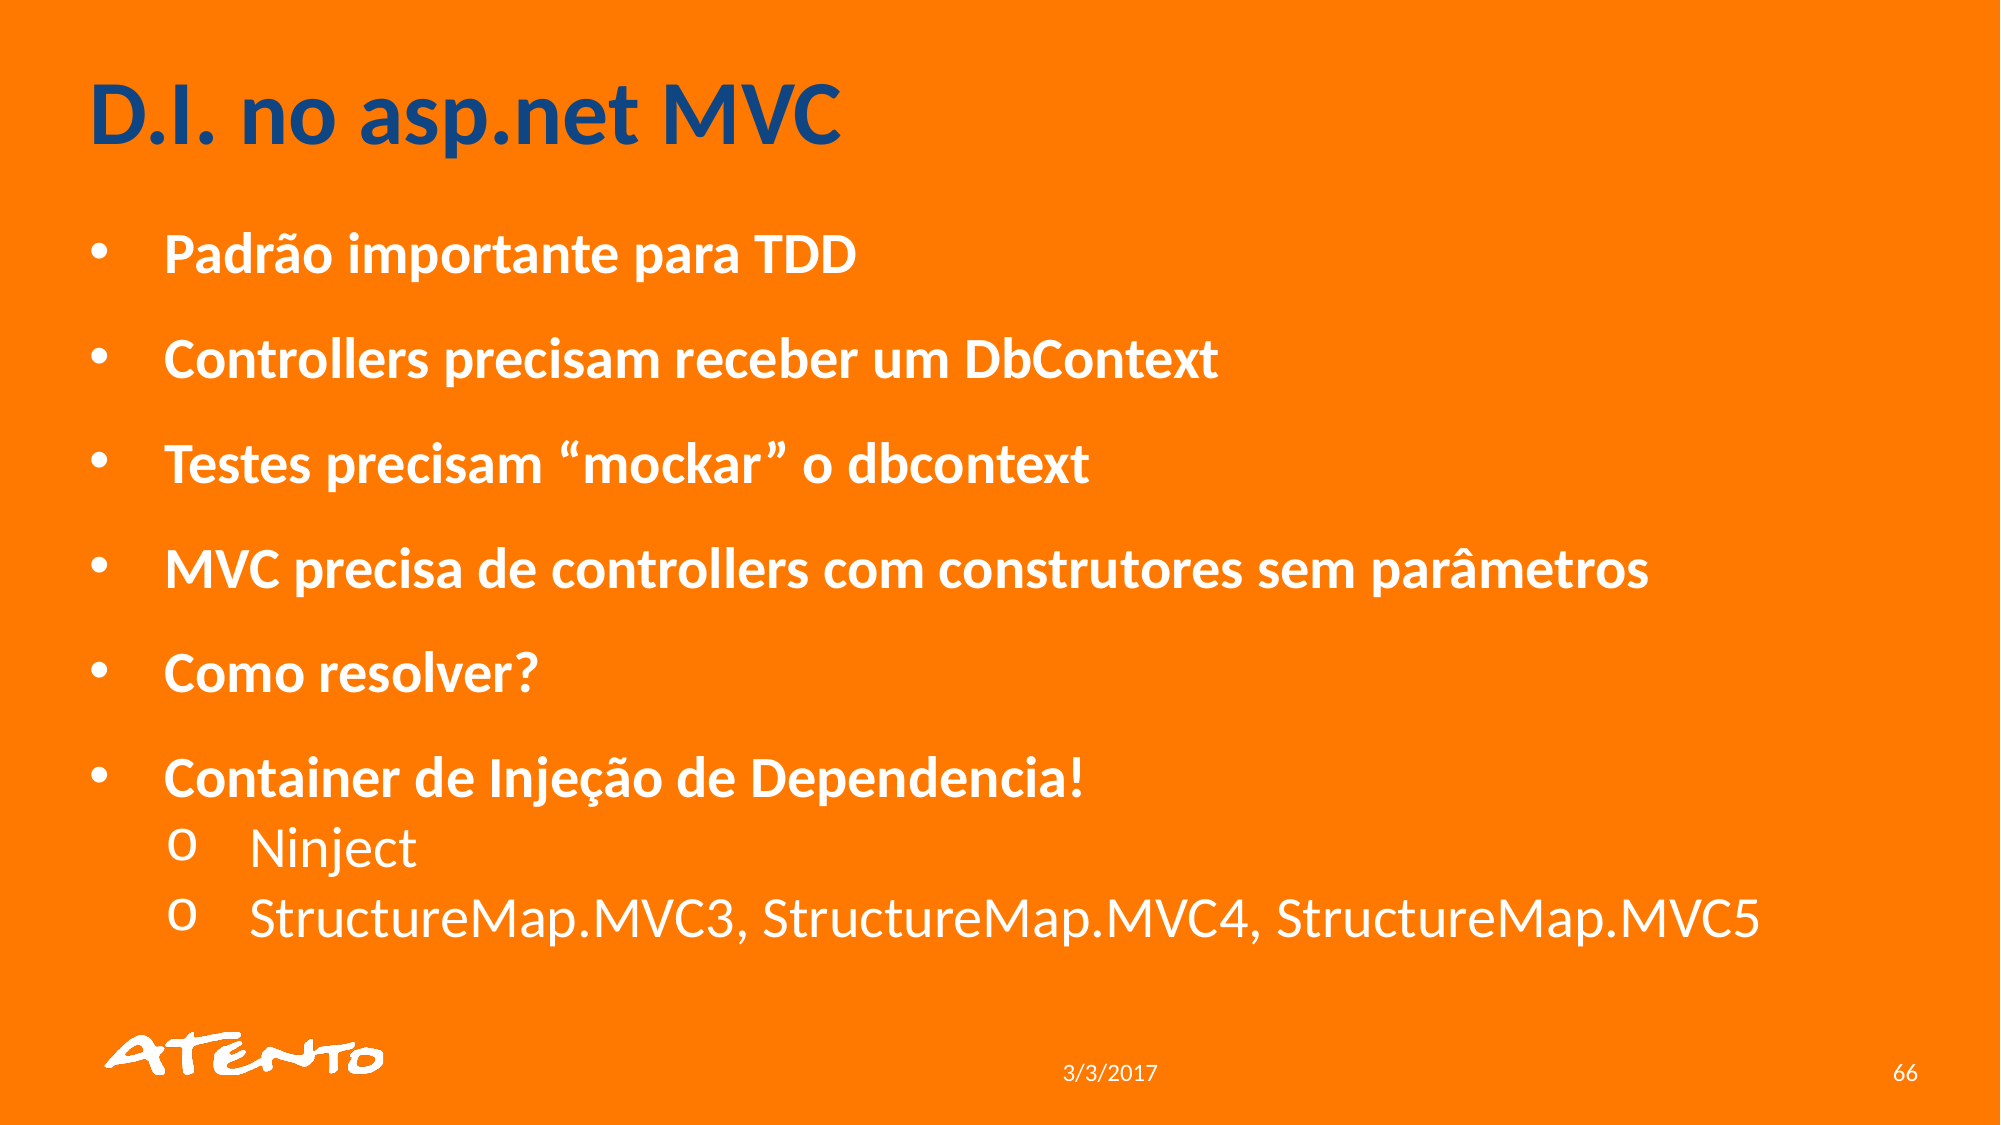

D.I. no asp.net MVC
Padrão importante para TDD
Controllers precisam receber um DbContext
Testes precisam “mockar” o dbcontext
MVC precisa de controllers com construtores sem parâmetros
Como resolver?
Container de Injeção de Dependencia!
Ninject
StructureMap.MVC3, StructureMap.MVC4, StructureMap.MVC5
3/3/2017
66